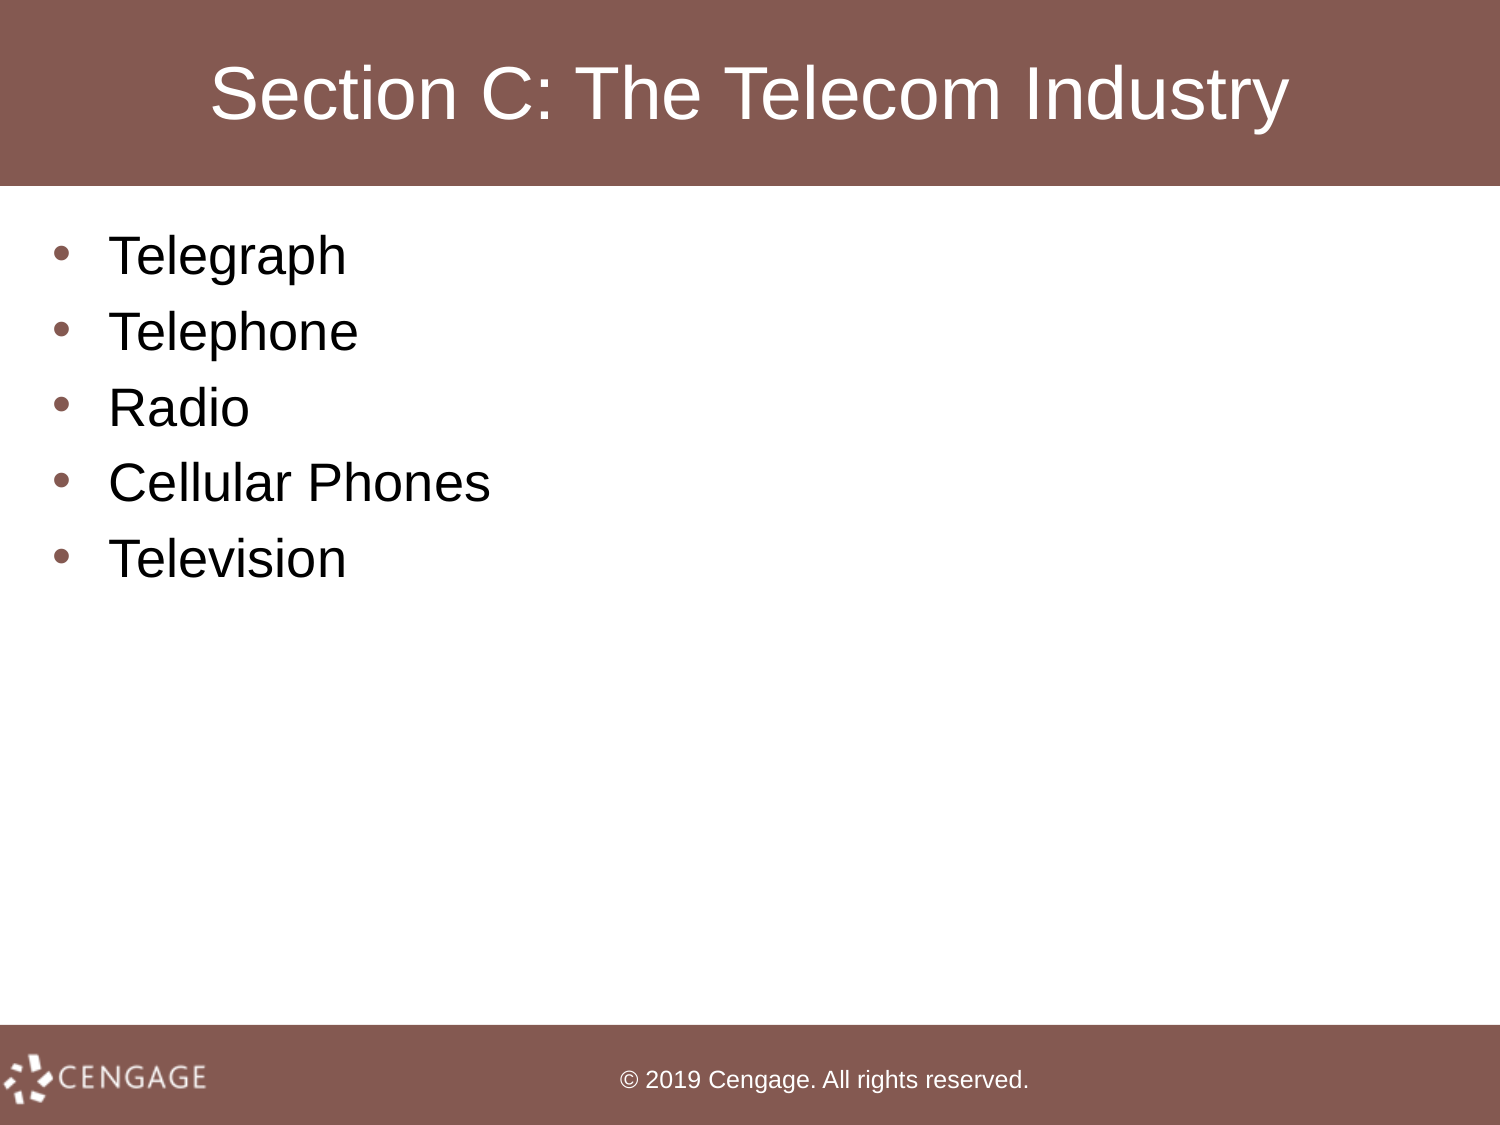

# Section C: The Telecom Industry
Telegraph
Telephone
Radio
Cellular Phones
Television